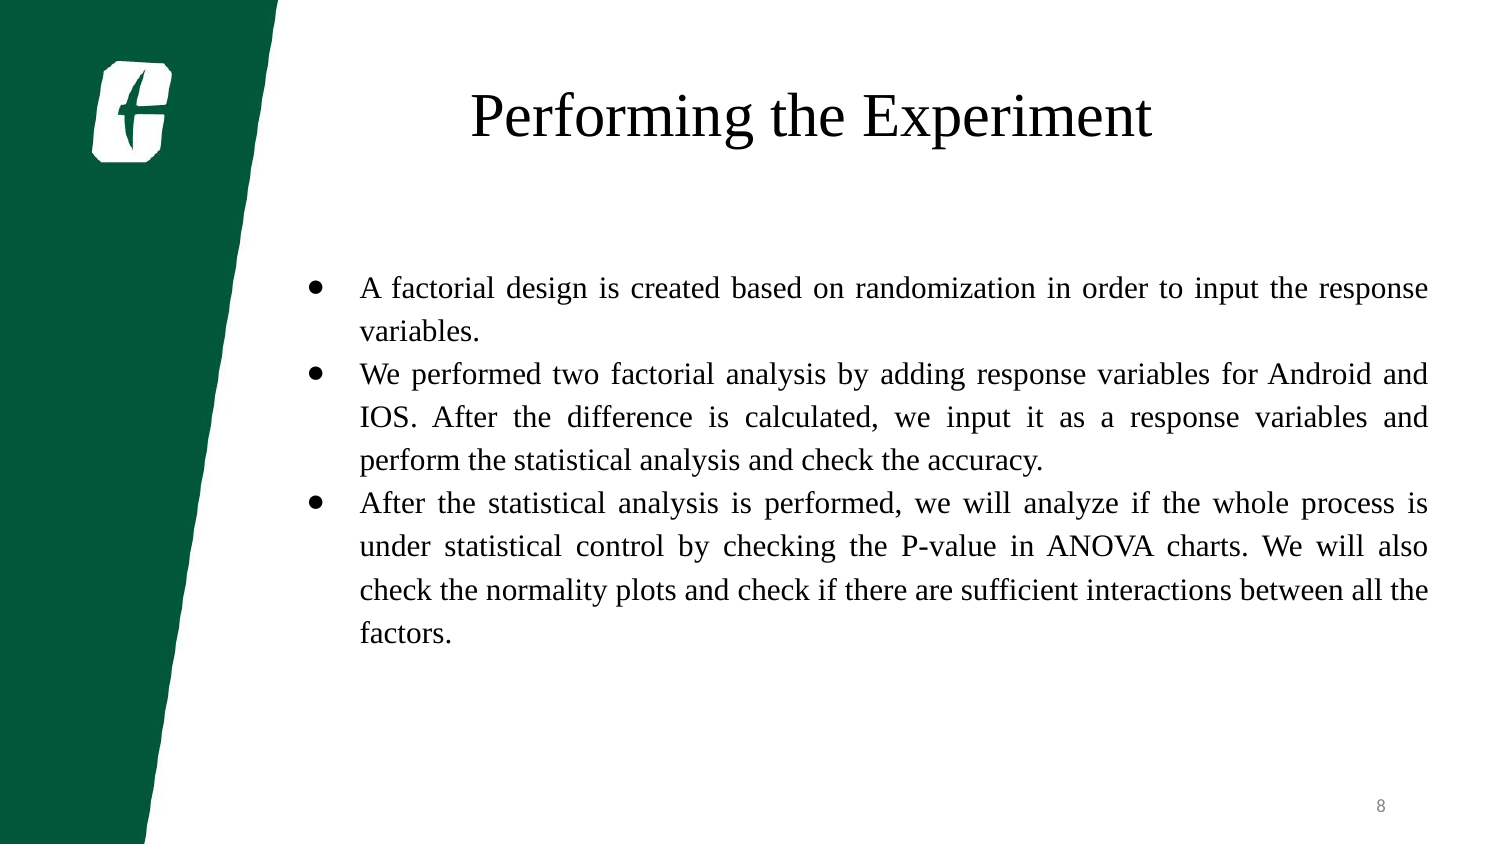

Performing the Experiment

A factorial design is created based on randomization in order to input the response variables.
We performed two factorial analysis by adding response variables for Android and IOS. After the difference is calculated, we input it as a response variables and perform the statistical analysis and check the accuracy.
After the statistical analysis is performed, we will analyze if the whole process is under statistical control by checking the P-value in ANOVA charts. We will also check the normality plots and check if there are sufficient interactions between all the factors.

8